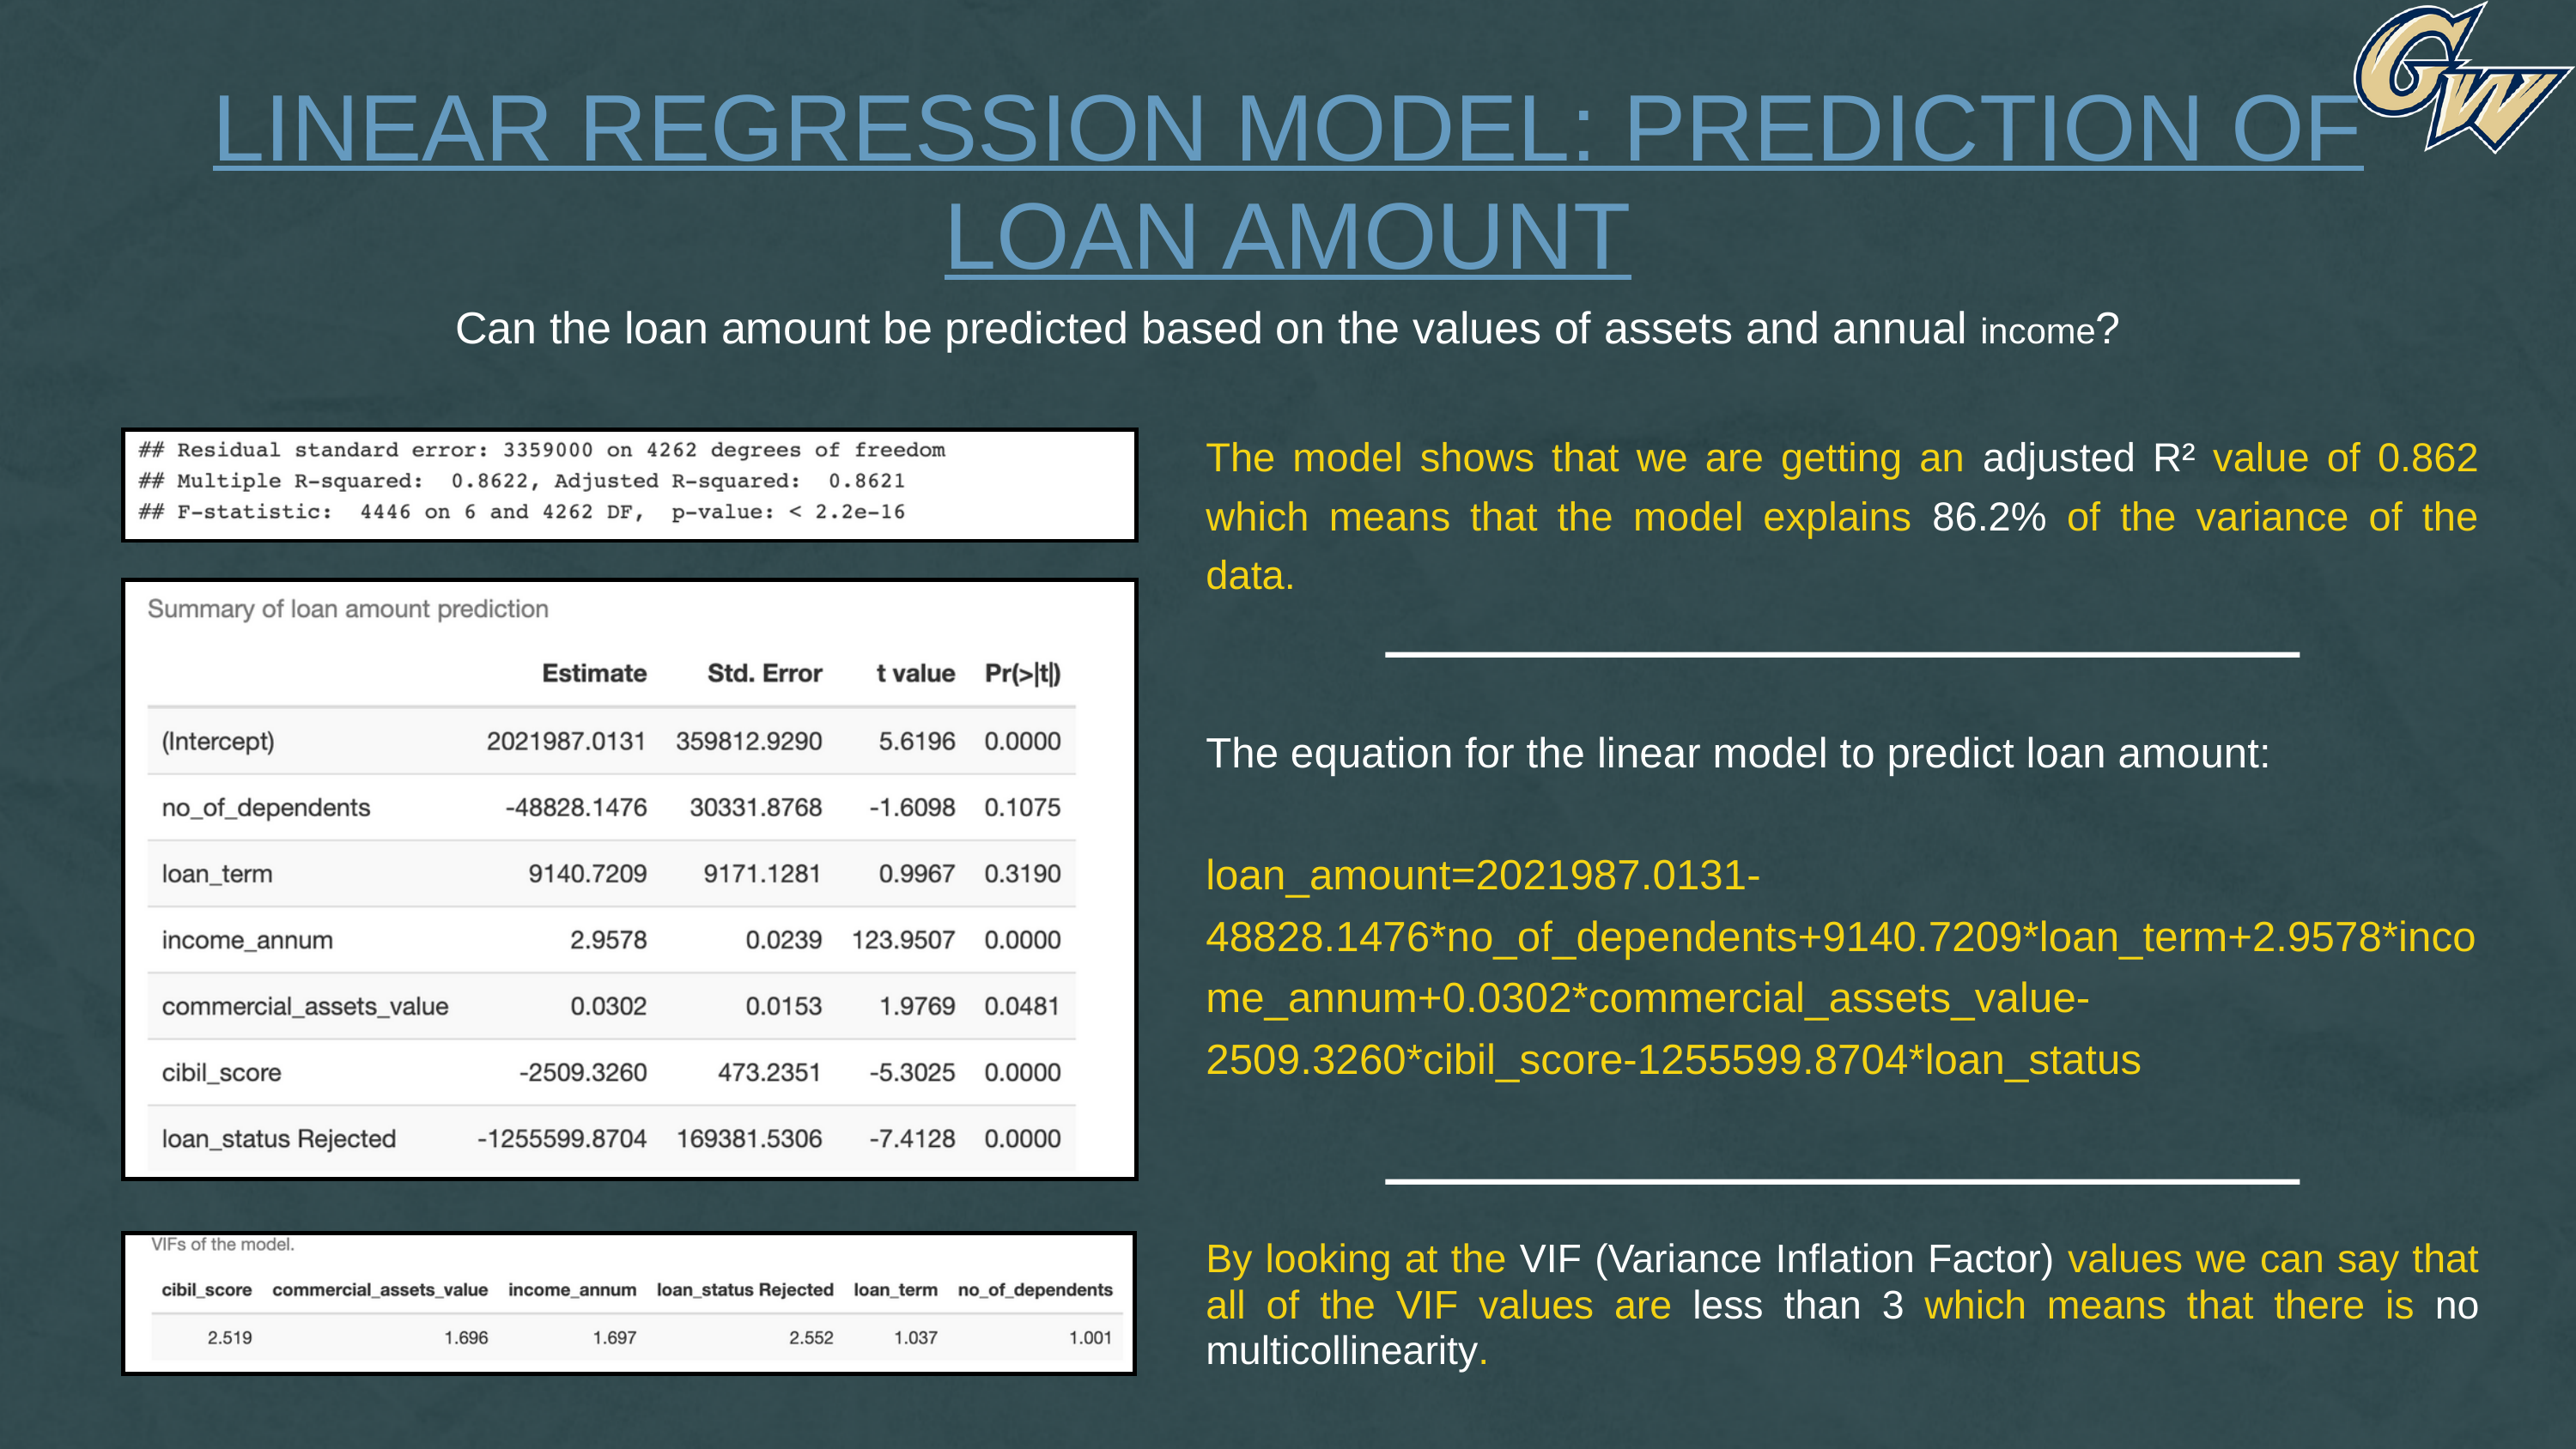

LINEAR REGRESSION MODEL: PREDICTION OF LOAN AMOUNT
Can the loan amount be predicted based on the values of assets and annual income?
The model shows that we are getting an adjusted R² value of 0.862 which means that the model explains 86.2% of the variance of the data.

The equation for the linear model to predict loan amount:

loan_amount=2021987.0131-48828.1476*no_of_dependents+9140.7209*loan_term+2.9578*income_annum+0.0302*commercial_assets_value-2509.3260*cibil_score-1255599.8704*loan_status

By looking at the VIF (Variance Inflation Factor) values we can say that all of the VIF values are less than 3 which means that there is no multicollinearity.